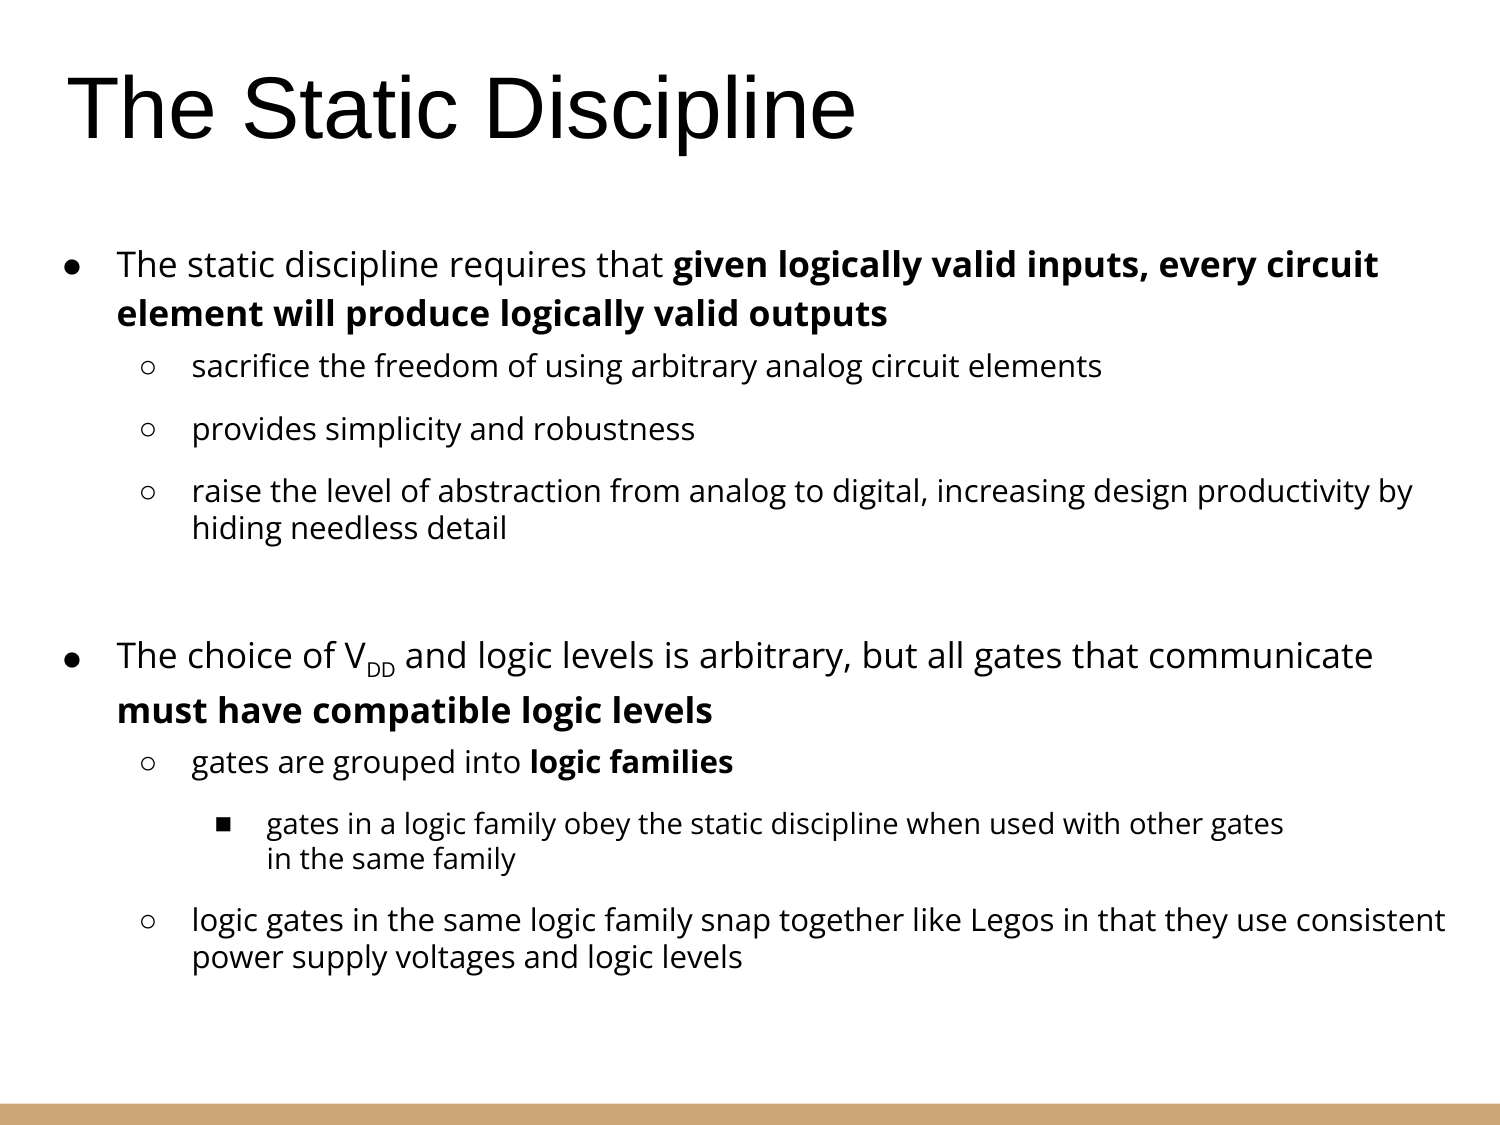

The Static Discipline
The static discipline requires that given logically valid inputs, every circuit element will produce logically valid outputs
sacrifice the freedom of using arbitrary analog circuit elements
provides simplicity and robustness
raise the level of abstraction from analog to digital, increasing design productivity by hiding needless detail

The choice of VDD and logic levels is arbitrary, but all gates that communicate must have compatible logic levels
gates are grouped into logic families
gates in a logic family obey the static discipline when used with other gates
in the same family
logic gates in the same logic family snap together like Legos in that they use consistent power supply voltages and logic levels